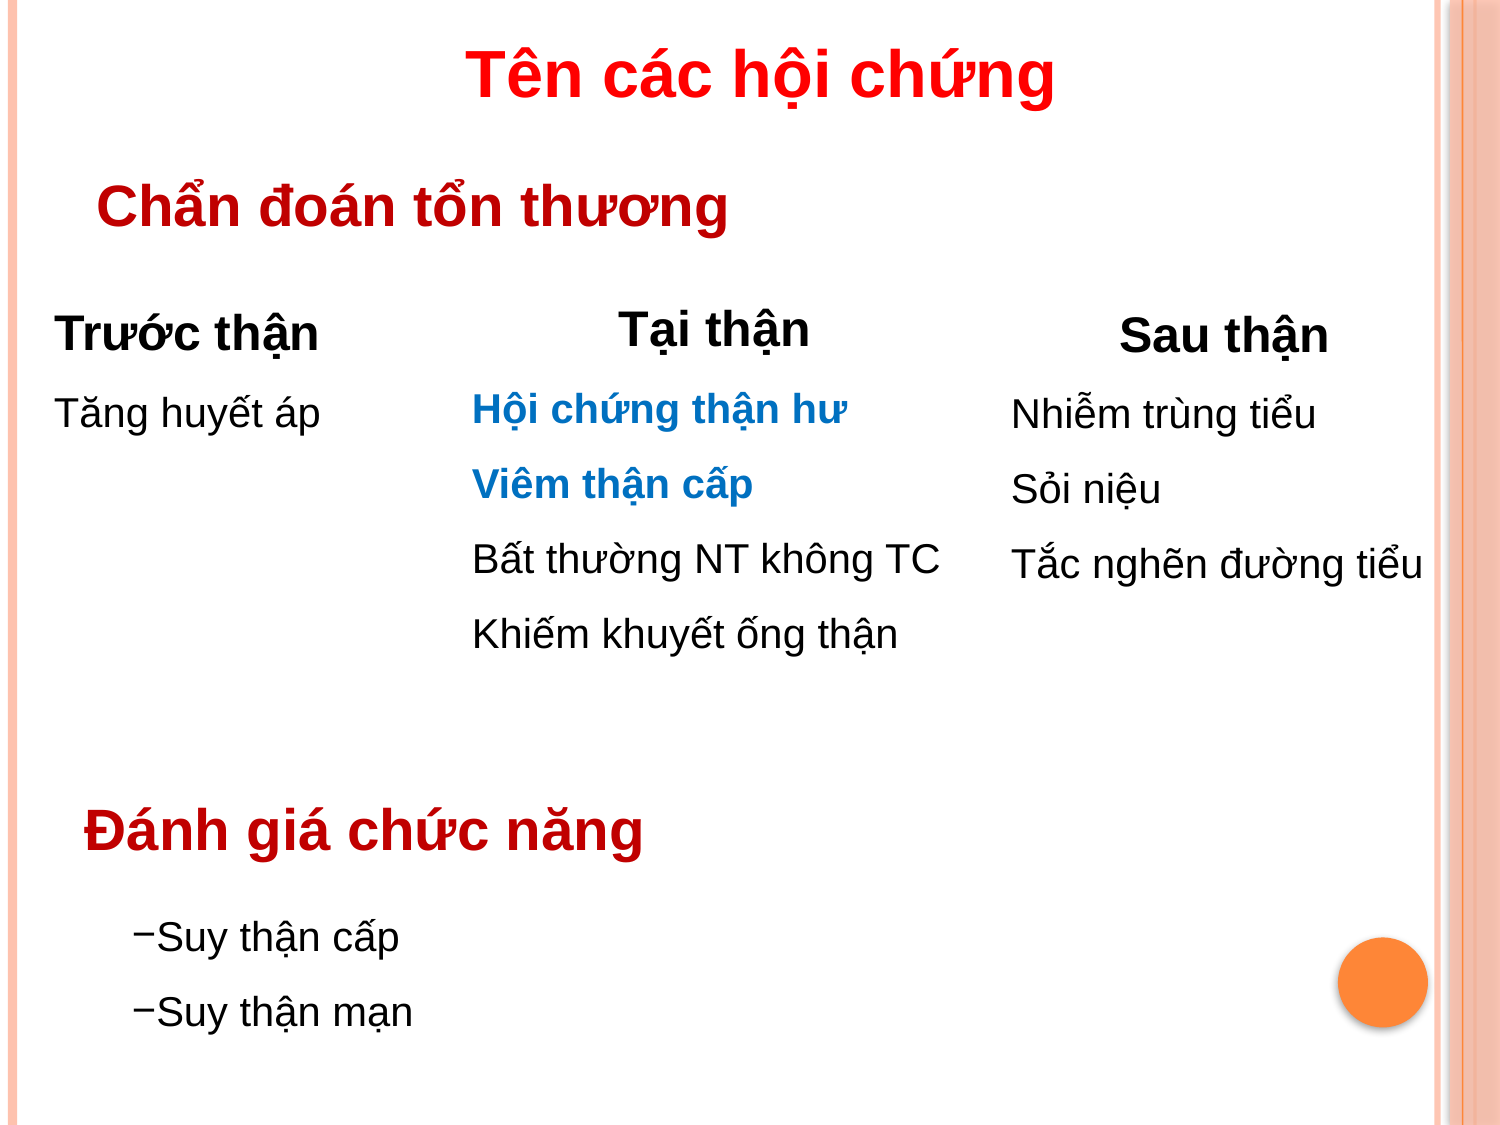

Tên các hội chứng
Chẩn đoán tổn thương
Tại thận
Hội chứng thận hư
Viêm thận cấp
Bất thường NT không TC
Khiếm khuyết ống thận
Trước thận
Tăng huyết áp
Sau thận
Nhiễm trùng tiểu
Sỏi niệu
Tắc nghẽn đường tiểu
Đánh giá chức năng
Suy thận cấp
Suy thận mạn